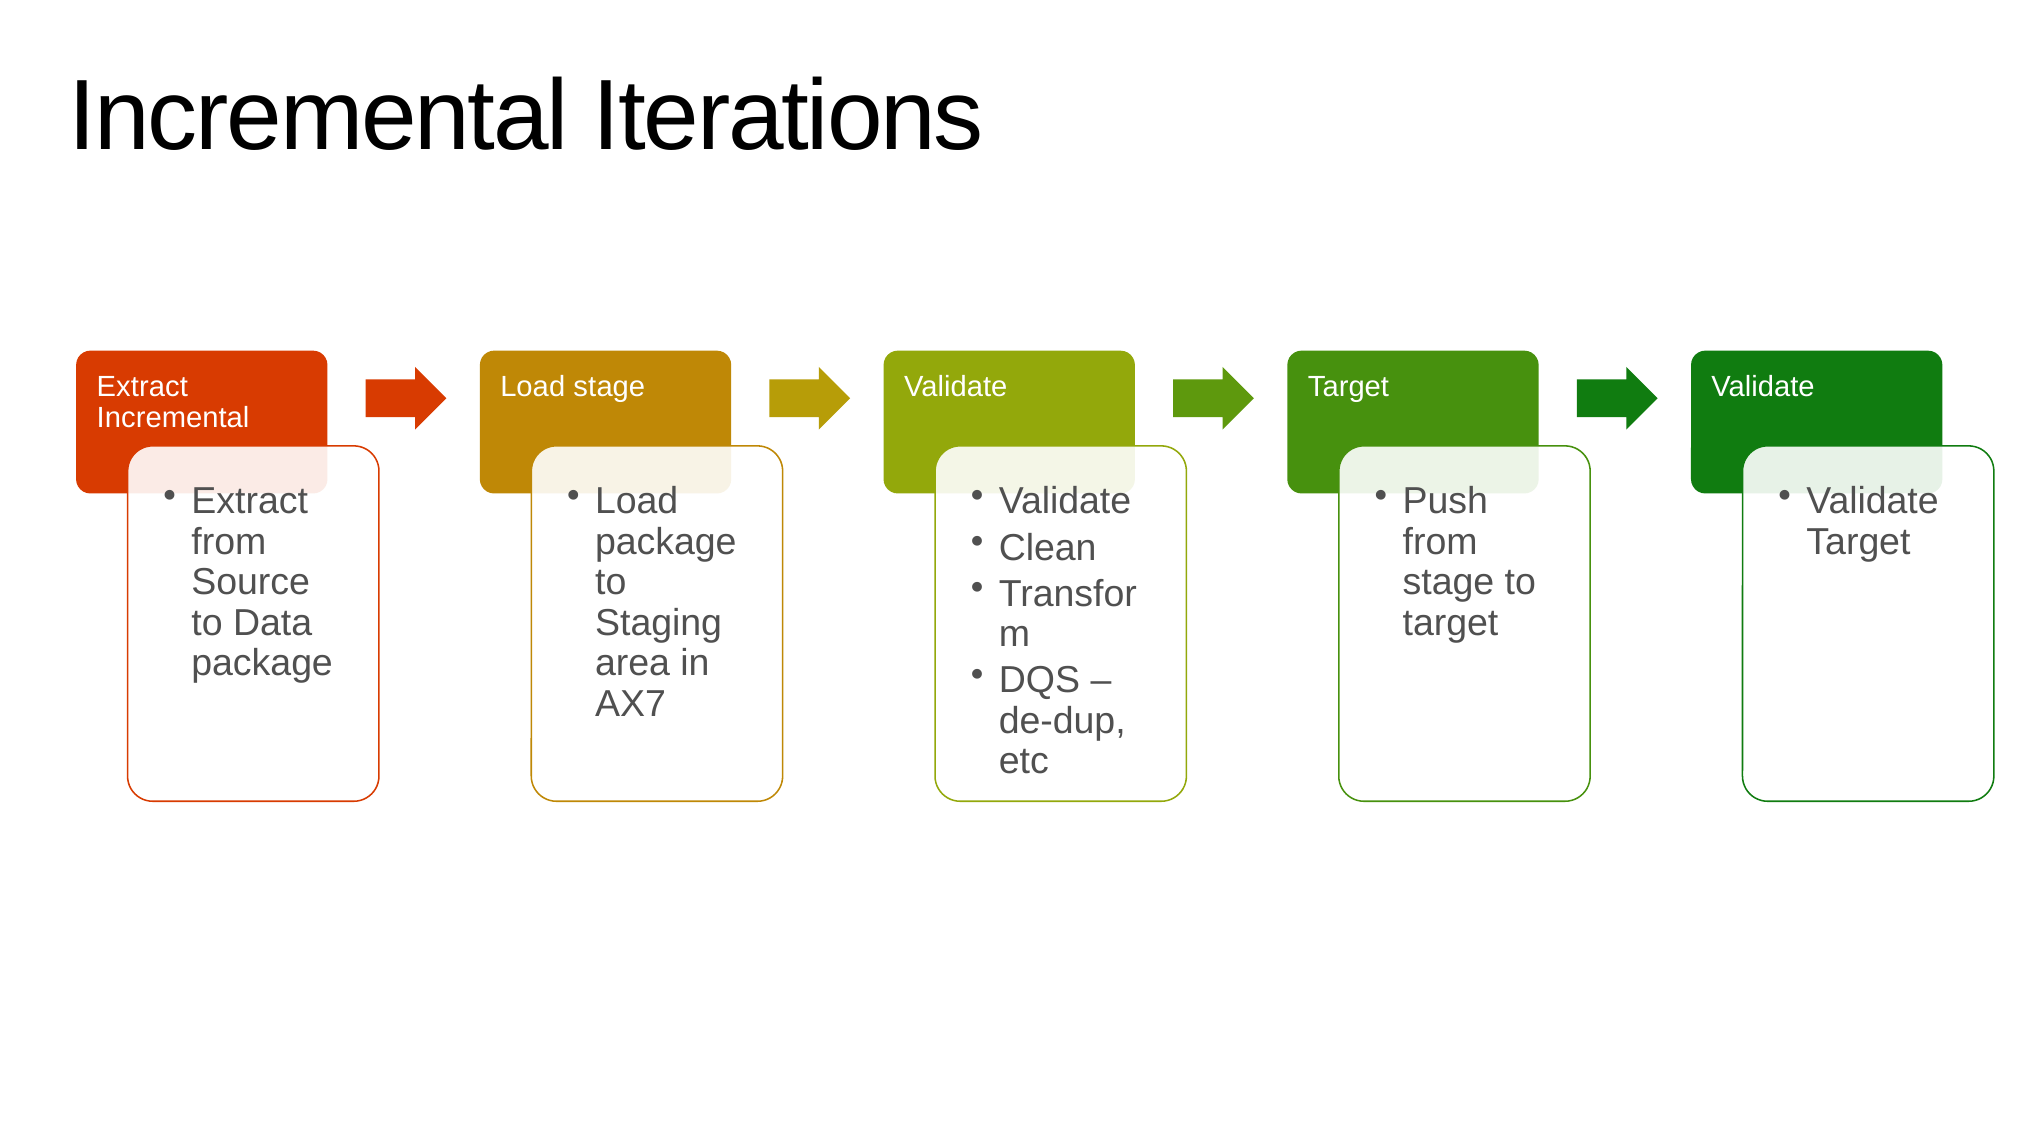

# Incremental Iterations

Extract Incremental
Extract from Source to Data package

Load stage
Load package to Staging area in AX7

Validate
Validate
Clean
Transform
DQS – de-dup, etc

Target
Push from stage to target

Validate
Validate Target